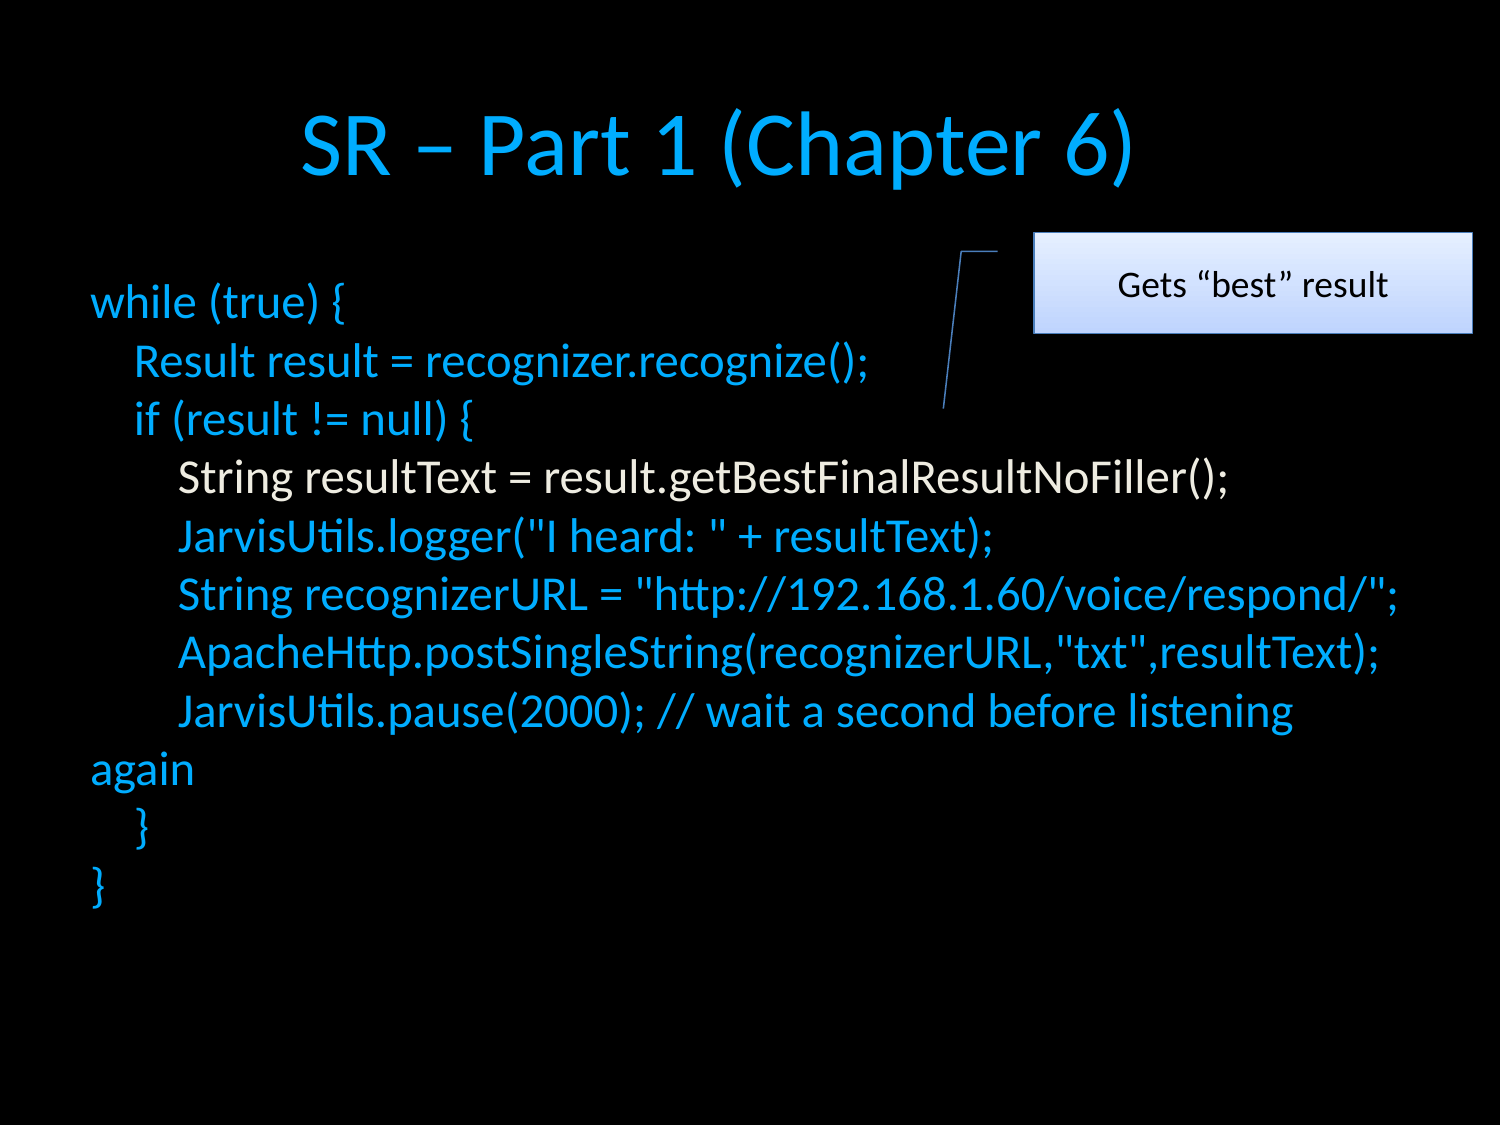

# SR – Part 1 (Chapter 6)
Gets “best” result
while (true) {
    Result result = recognizer.recognize();
    if (result != null) {
        String resultText = result.getBestFinalResultNoFiller();
        JarvisUtils.logger("I heard: " + resultText);
        String recognizerURL = "http://192.168.1.60/voice/respond/";
        ApacheHttp.postSingleString(recognizerURL,"txt",resultText);
        JarvisUtils.pause(2000); // wait a second before listening again
    }
}